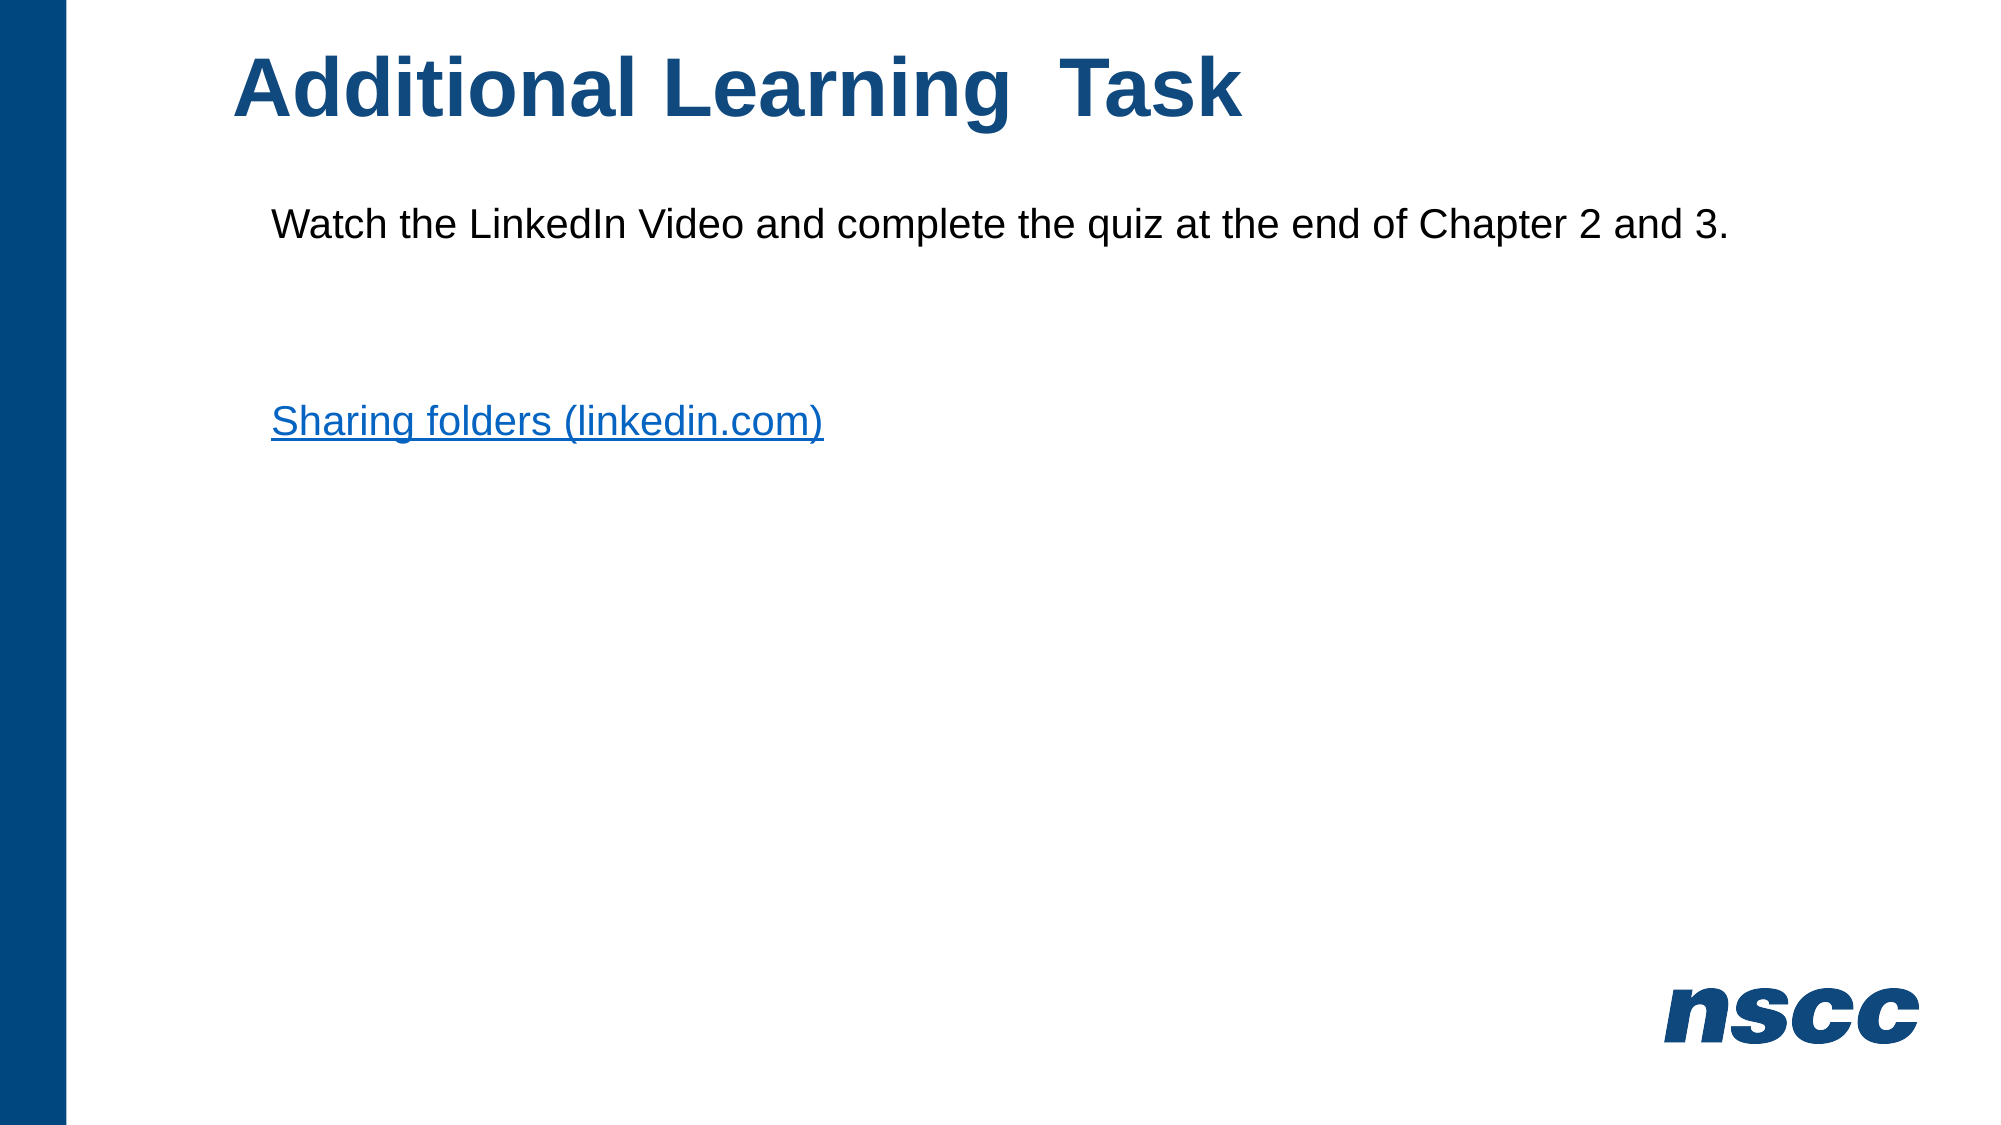

# Additional Learning  Task
Watch the LinkedIn Video and complete the quiz at the end of Chapter 2 and 3.

Sharing folders (linkedin.com)